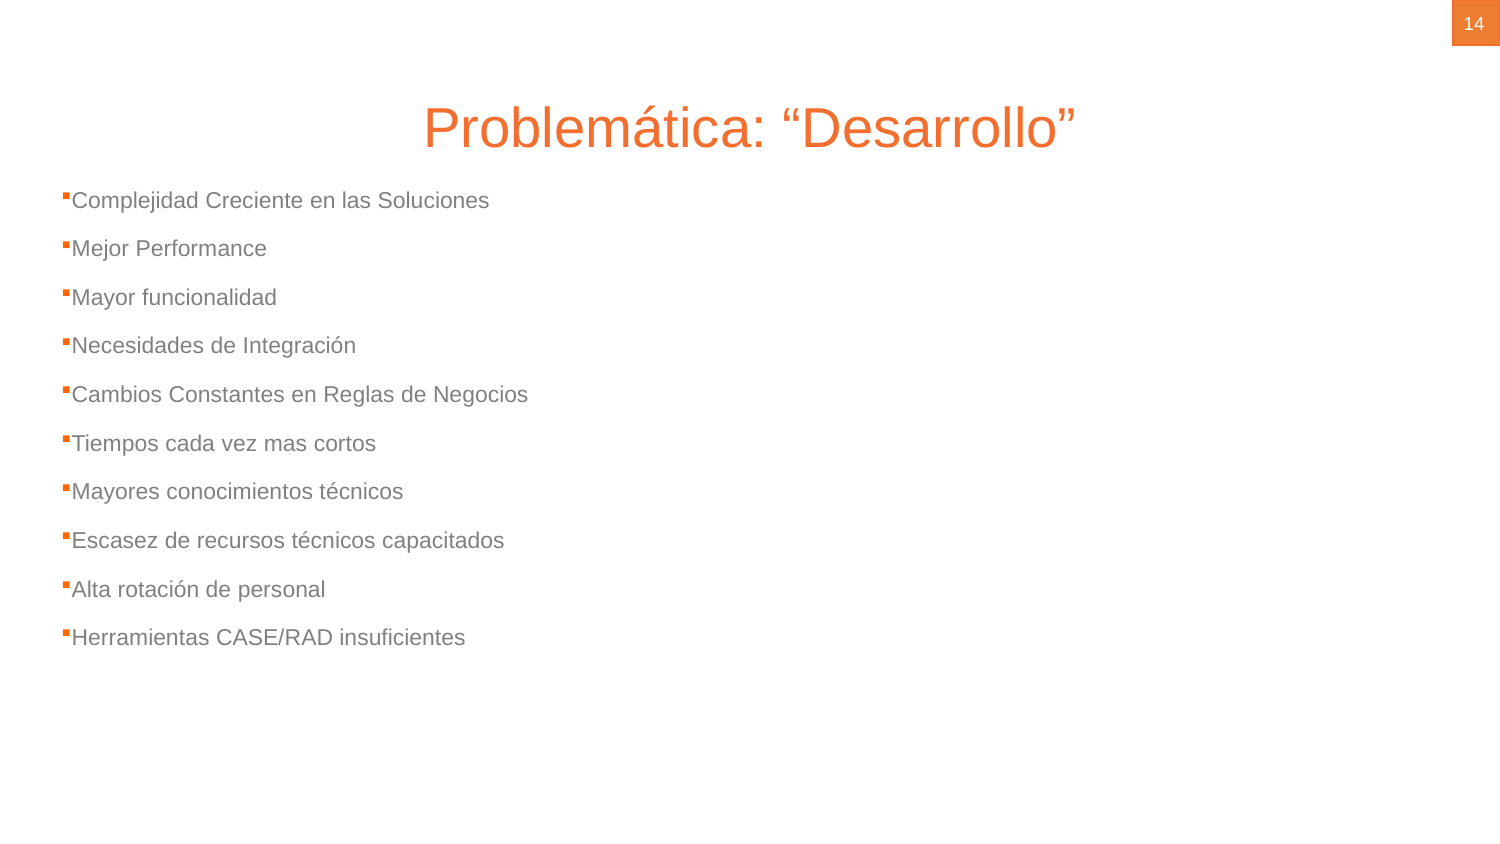

14
Problemática: “Desarrollo”
Complejidad Creciente en las Soluciones
Mejor Performance
Mayor funcionalidad
Necesidades de Integración
Cambios Constantes en Reglas de Negocios
Tiempos cada vez mas cortos
Mayores conocimientos técnicos
Escasez de recursos técnicos capacitados
Alta rotación de personal
Herramientas CASE/RAD insuficientes